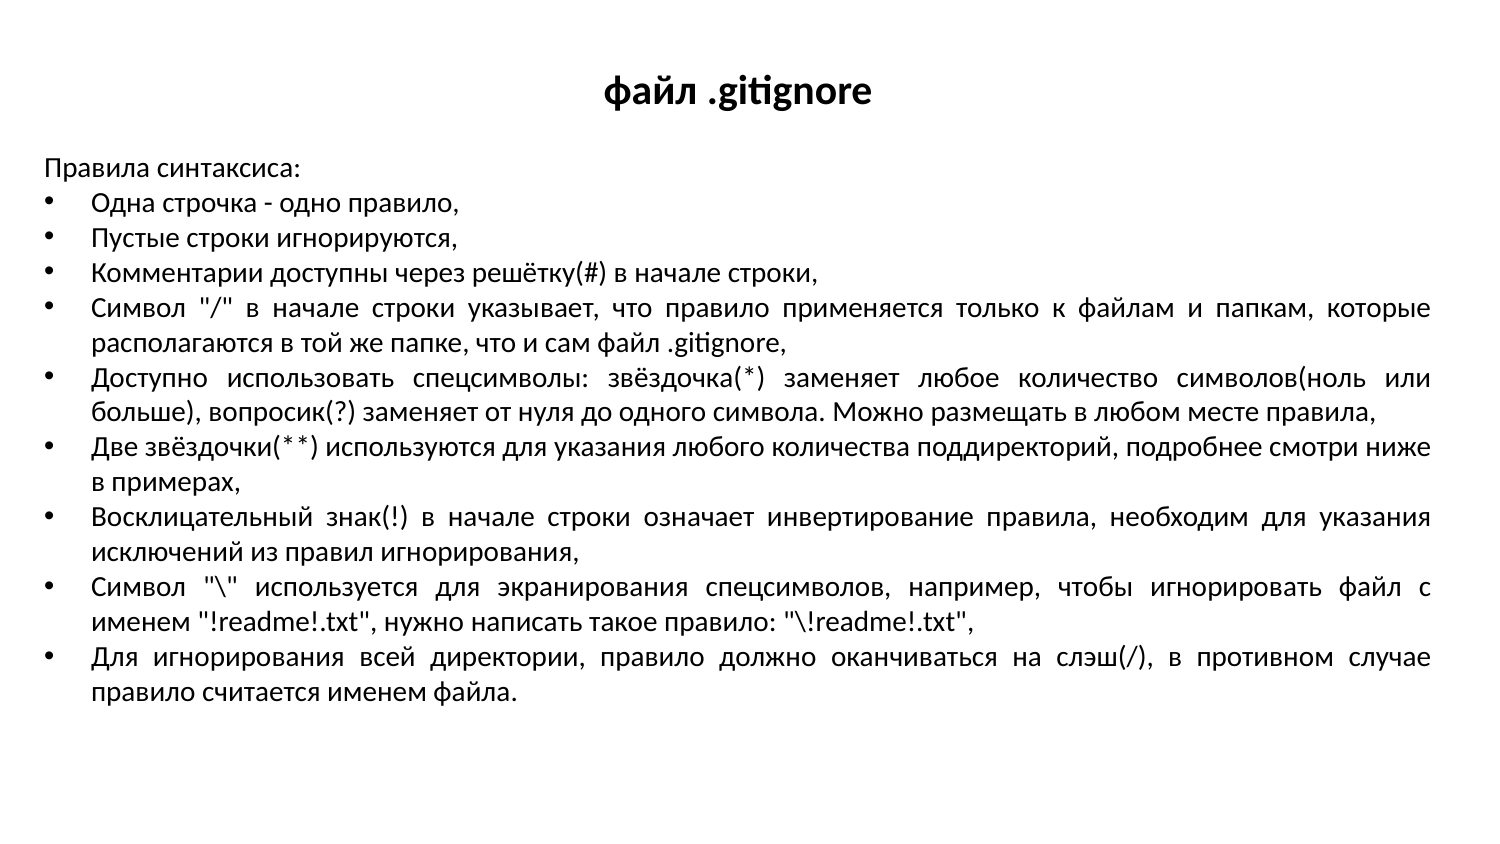

файл .gitignore

Правила синтаксиса:
Одна строчка - одно правило,
Пустые строки игнорируются,
Комментарии доступны через решётку(#) в начале строки,
Символ "/" в начале строки указывает, что правило применяется только к файлам и папкам, которые располагаются в той же папке, что и сам файл .gitignore,
Доступно использовать спецсимволы: звёздочка(*) заменяет любое количество символов(ноль или больше), вопросик(?) заменяет от нуля до одного символа. Можно размещать в любом месте правила,
Две звёздочки(**) используются для указания любого количества поддиректорий, подробнее смотри ниже в примерах,
Восклицательный знак(!) в начале строки означает инвертирование правила, необходим для указания исключений из правил игнорирования,
Символ "\" используется для экранирования спецсимволов, например, чтобы игнорировать файл с именем "!readme!.txt", нужно написать такое правило: "\!readme!.txt",
Для игнорирования всей директории, правило должно оканчиваться на слэш(/), в противном случае правило считается именем файла.